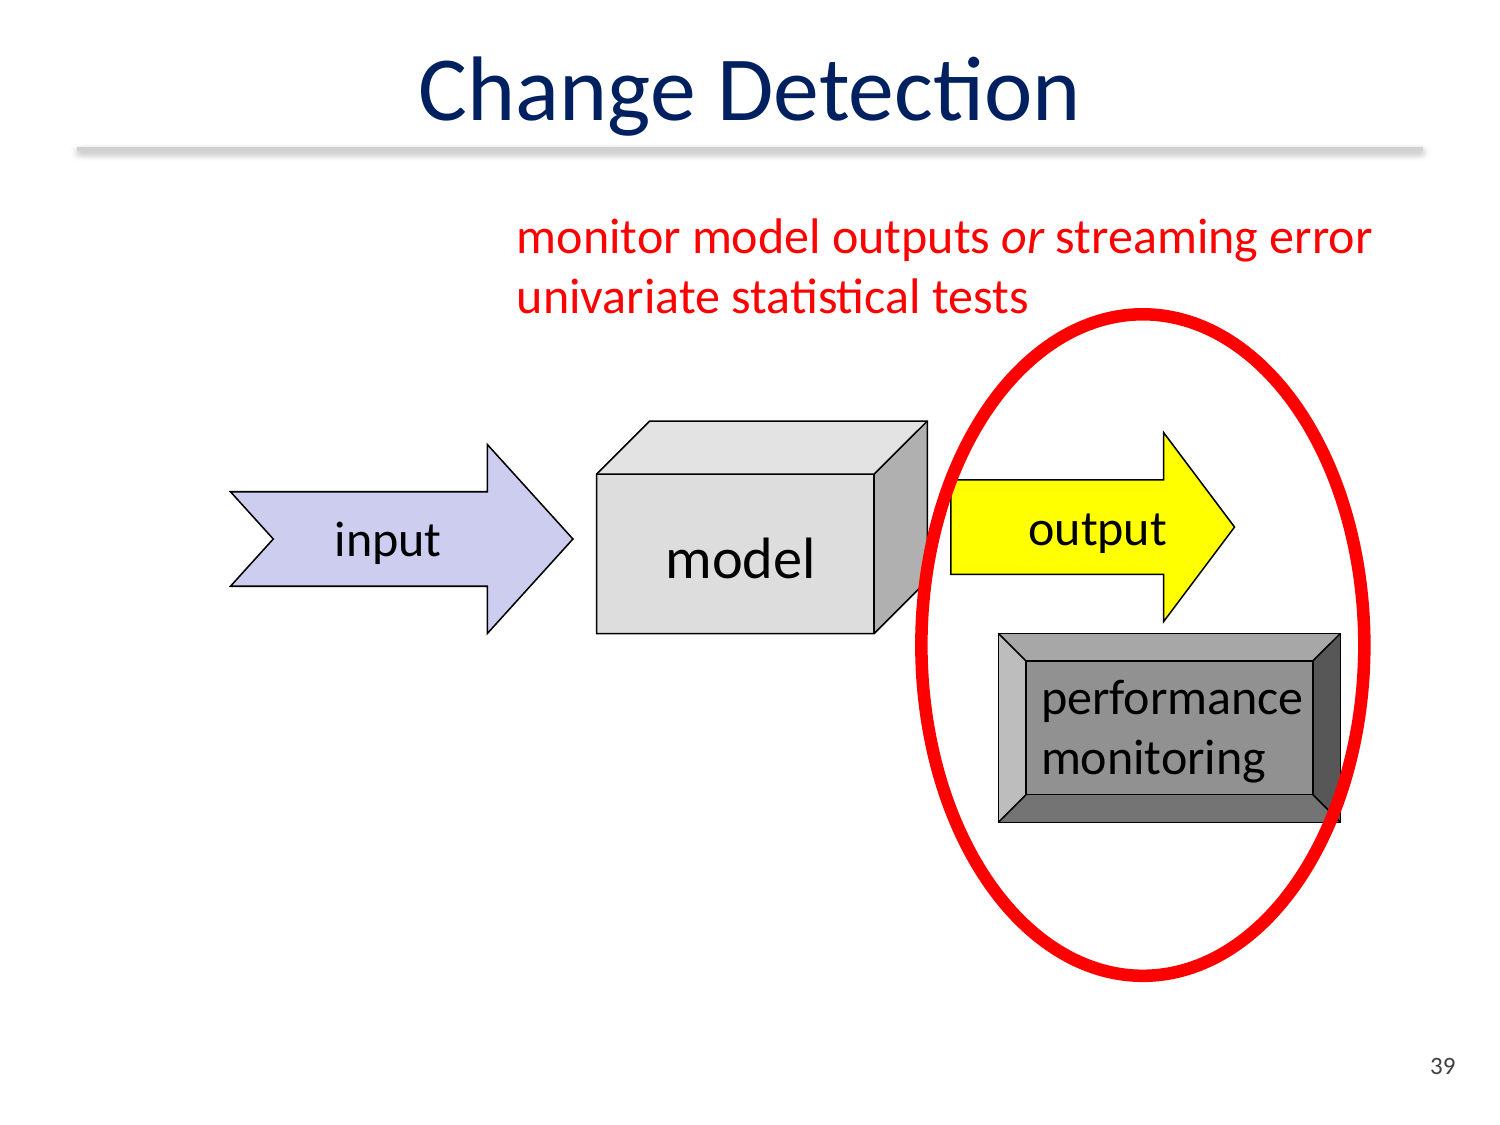

# Change Detection
monitor model outputs or streaming error
univariate statistical tests

output
input
model

performance
monitoring
39